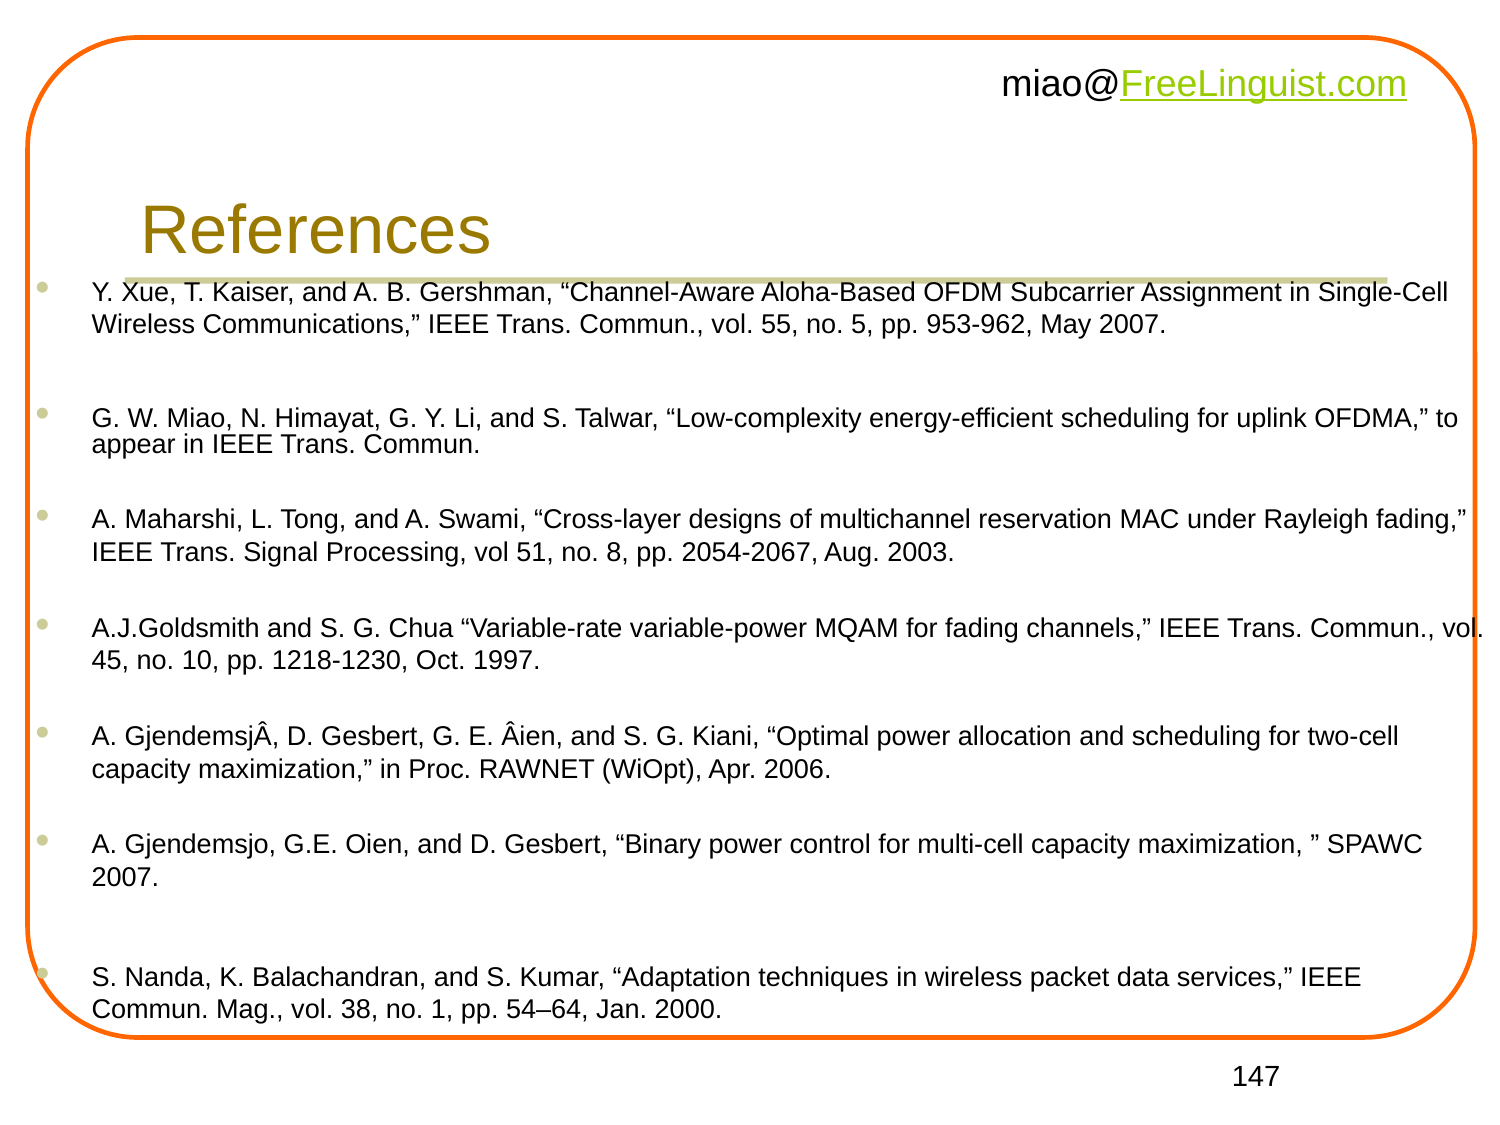

# References
Y. Xue, T. Kaiser, and A. B. Gershman, “Channel-Aware Aloha-Based OFDM Subcarrier Assignment in Single-Cell Wireless Communications,” IEEE Trans. Commun., vol. 55, no. 5, pp. 953-962, May 2007.

G. W. Miao, N. Himayat, G. Y. Li, and S. Talwar, “Low-complexity energy-efficient scheduling for uplink OFDMA,” to appear in IEEE Trans. Commun.

A. Maharshi, L. Tong, and A. Swami, “Cross-layer designs of multichannel reservation MAC under Rayleigh fading,” IEEE Trans. Signal Processing, vol 51, no. 8, pp. 2054-2067, Aug. 2003.

A.J.Goldsmith and S. G. Chua “Variable-rate variable-power MQAM for fading channels,” IEEE Trans. Commun., vol. 45, no. 10, pp. 1218-1230, Oct. 1997.

A. GjendemsjÂ, D. Gesbert, G. E. Âien, and S. G. Kiani, “Optimal power allocation and scheduling for two-cell capacity maximization,” in Proc. RAWNET (WiOpt), Apr. 2006.

A. Gjendemsjo, G.E. Oien, and D. Gesbert, “Binary power control for multi-cell capacity maximization, ” SPAWC 2007.

S. Nanda, K. Balachandran, and S. Kumar, “Adaptation techniques in wireless packet data services,” IEEE Commun. Mag., vol. 38, no. 1, pp. 54–64, Jan. 2000.
147